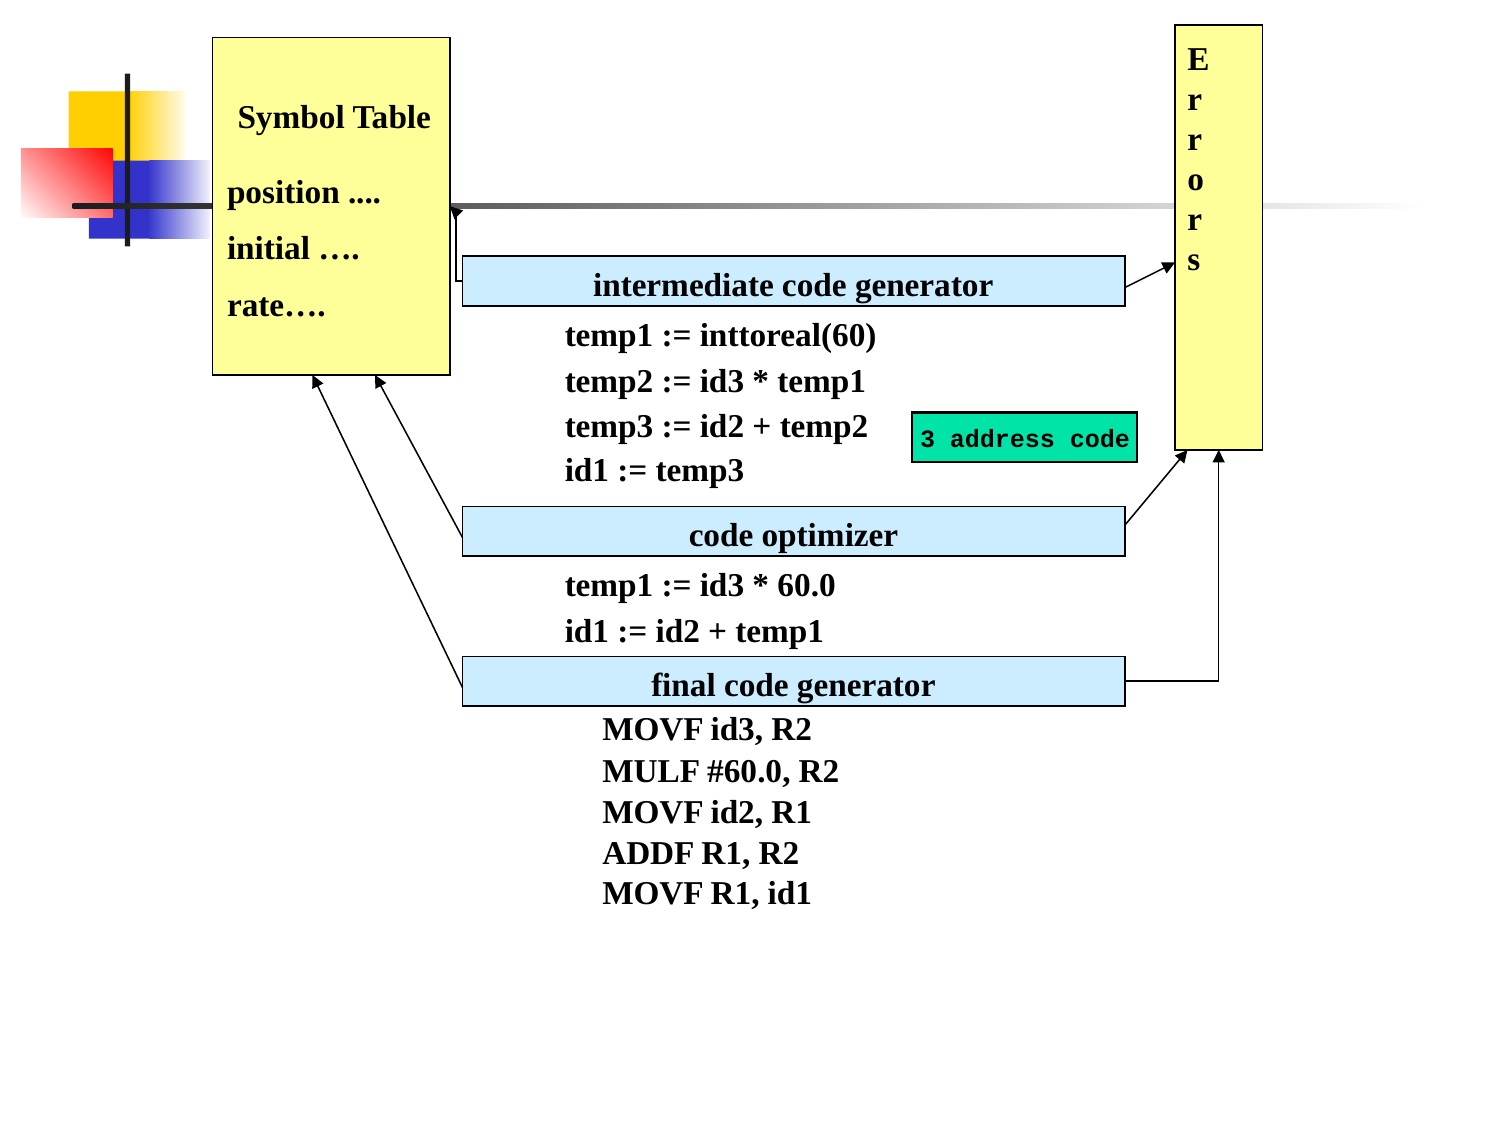

Errors
Symbol Table
position ....
initial ….
rate….

intermediate code generator

temp1 := inttoreal(60)
temp2 := id3 * temp1
temp3 := id2 + temp2
id1 := temp3

3 address code

code optimizer
temp1 := id3 * 60.0
id1 := id2 + temp1

final code generator
MOVF id3, R2
MULF #60.0, R2
MOVF id2, R1
ADDF R1, R2
MOVF R1, id1